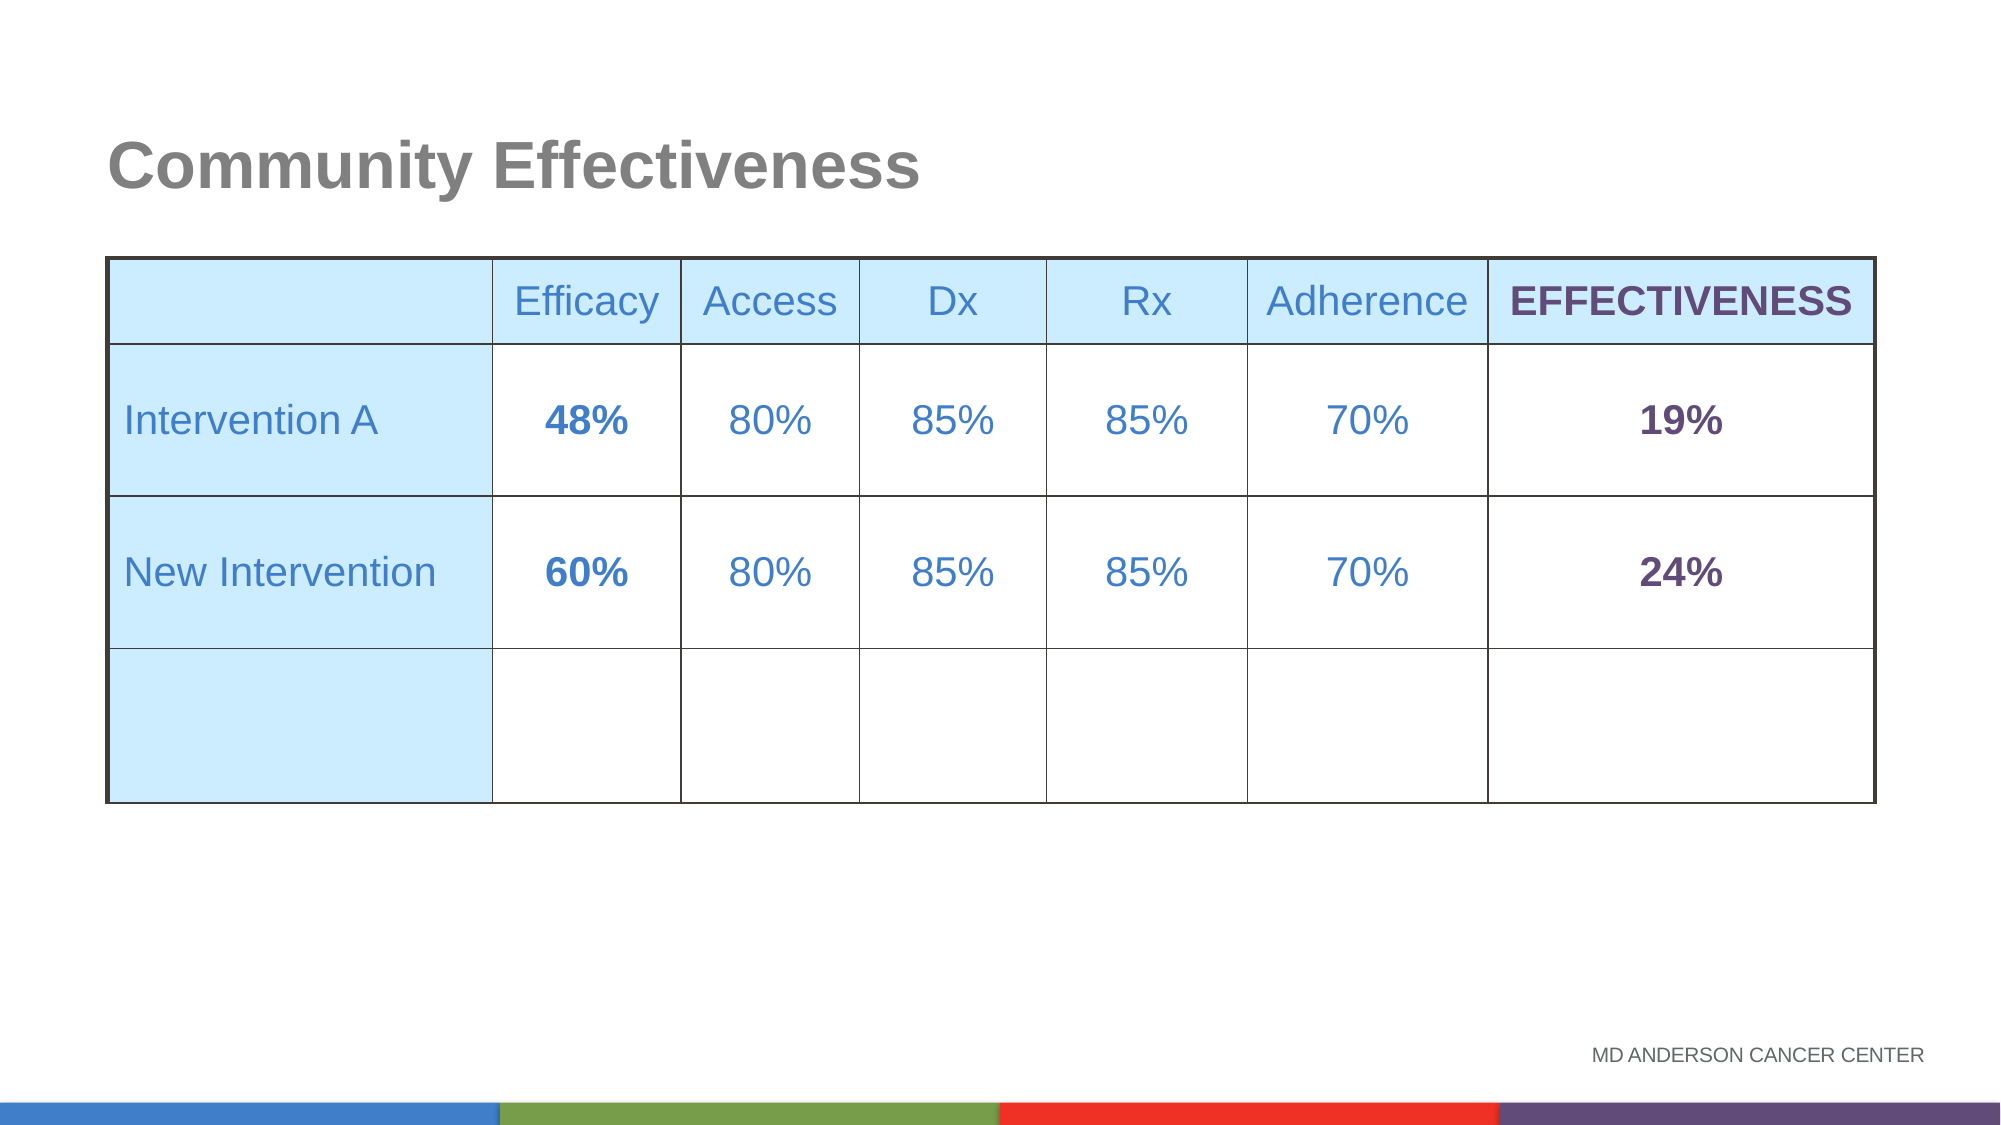

# Community Effectiveness
|  | Efficacy | Access | Dx | Rx | Adherence | EFFECTIVENESS |
| --- | --- | --- | --- | --- | --- | --- |
| Intervention A | 48% | 80% | 85% | 85% | 70% | 19% |
| New Intervention | 60% | 80% | 85% | 85% | 70% | 24% |
|  |  |  |  |  |  |  |